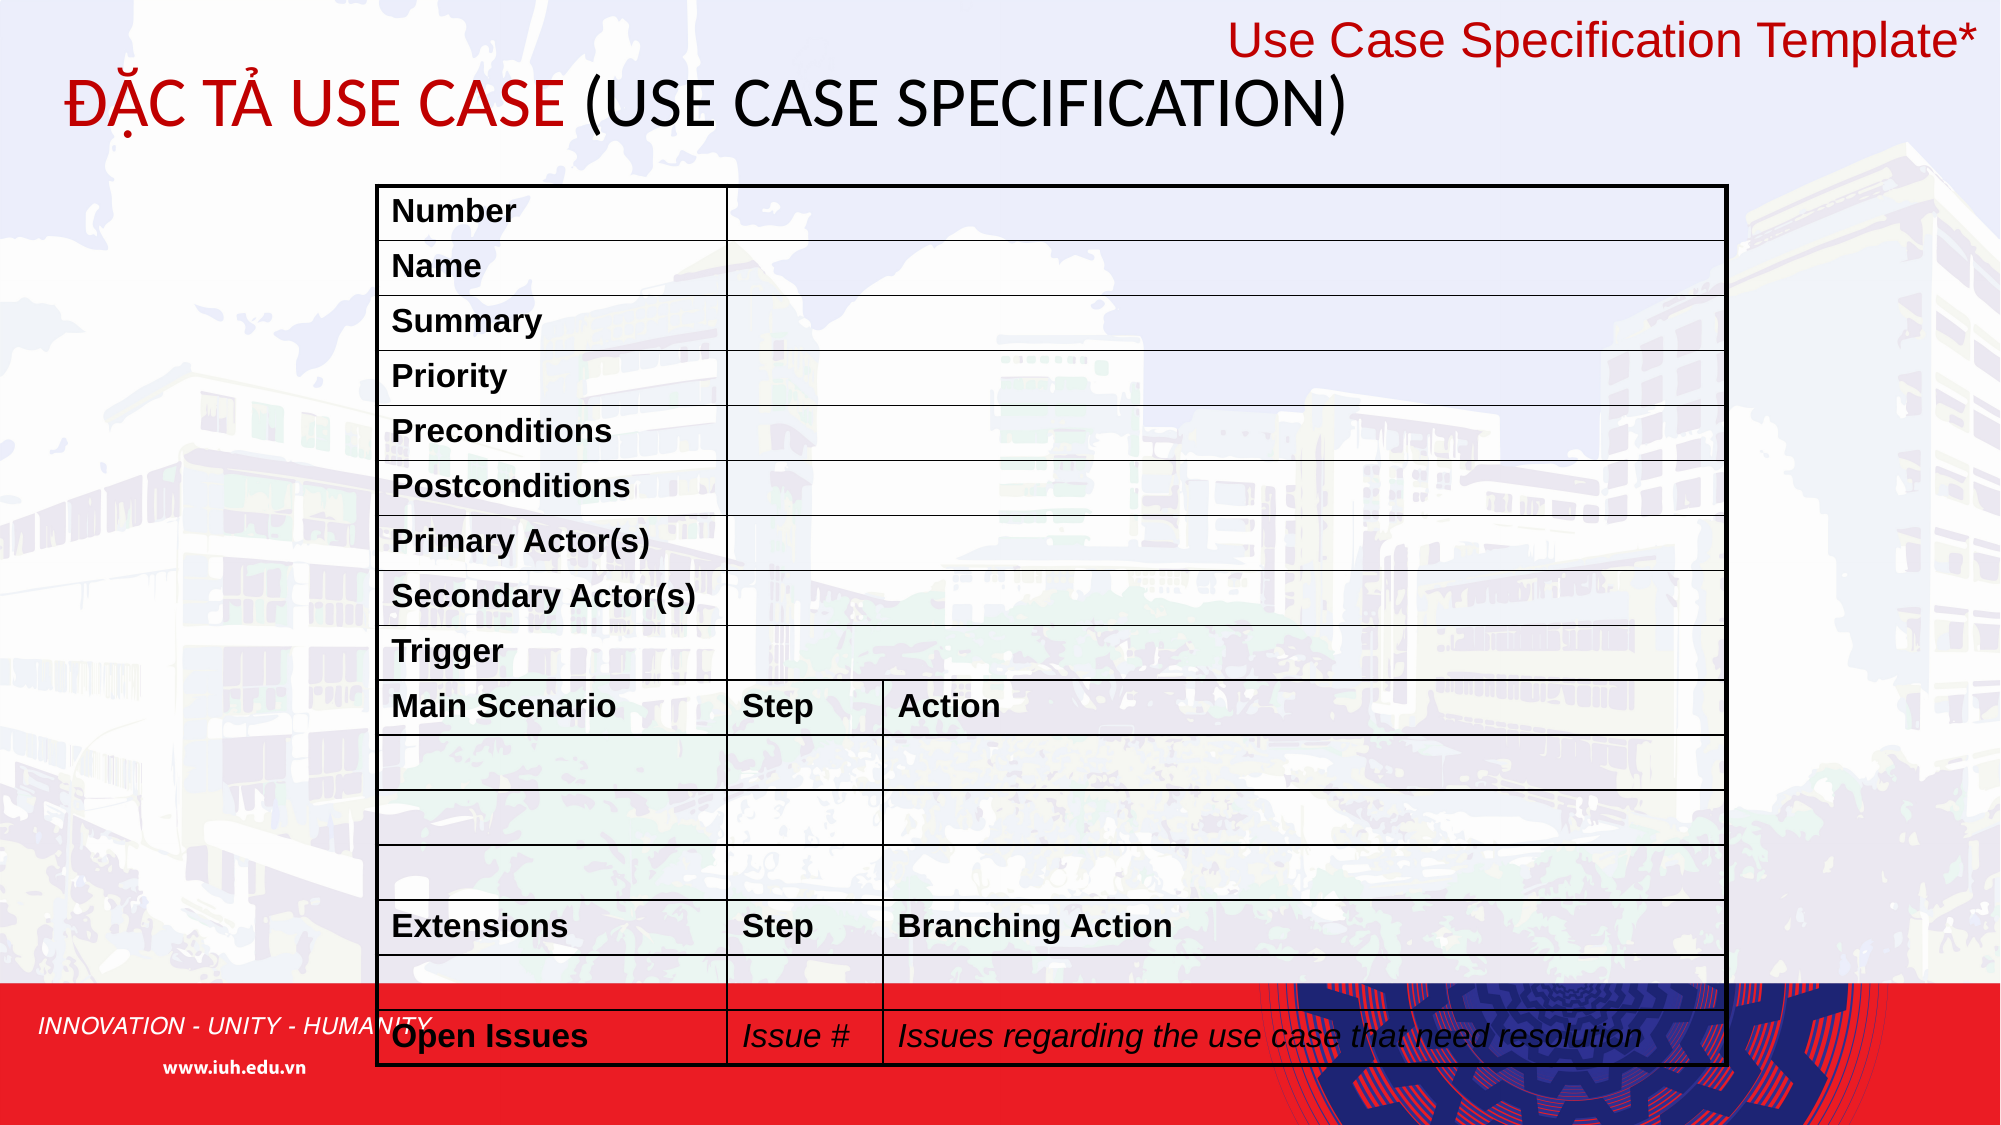

ĐẶC TẢ USE CASE (USE CASE SPECIFICATION)
Use Case Specification Template*
| Number |  |  |
| --- | --- | --- |
| Name |  |  |
| Summary |  |  |
| Priority |  |  |
| Preconditions |  |  |
| Postconditions |  |  |
| Primary Actor(s) |  |  |
| Secondary Actor(s) |  |  |
| Trigger |  |  |
| Main Scenario | Step | Action |
|  |  |  |
|  |  |  |
|  |  |  |
| Extensions | Step | Branching Action |
|  |  |  |
| Open Issues | Issue # | Issues regarding the use case that need resolution |